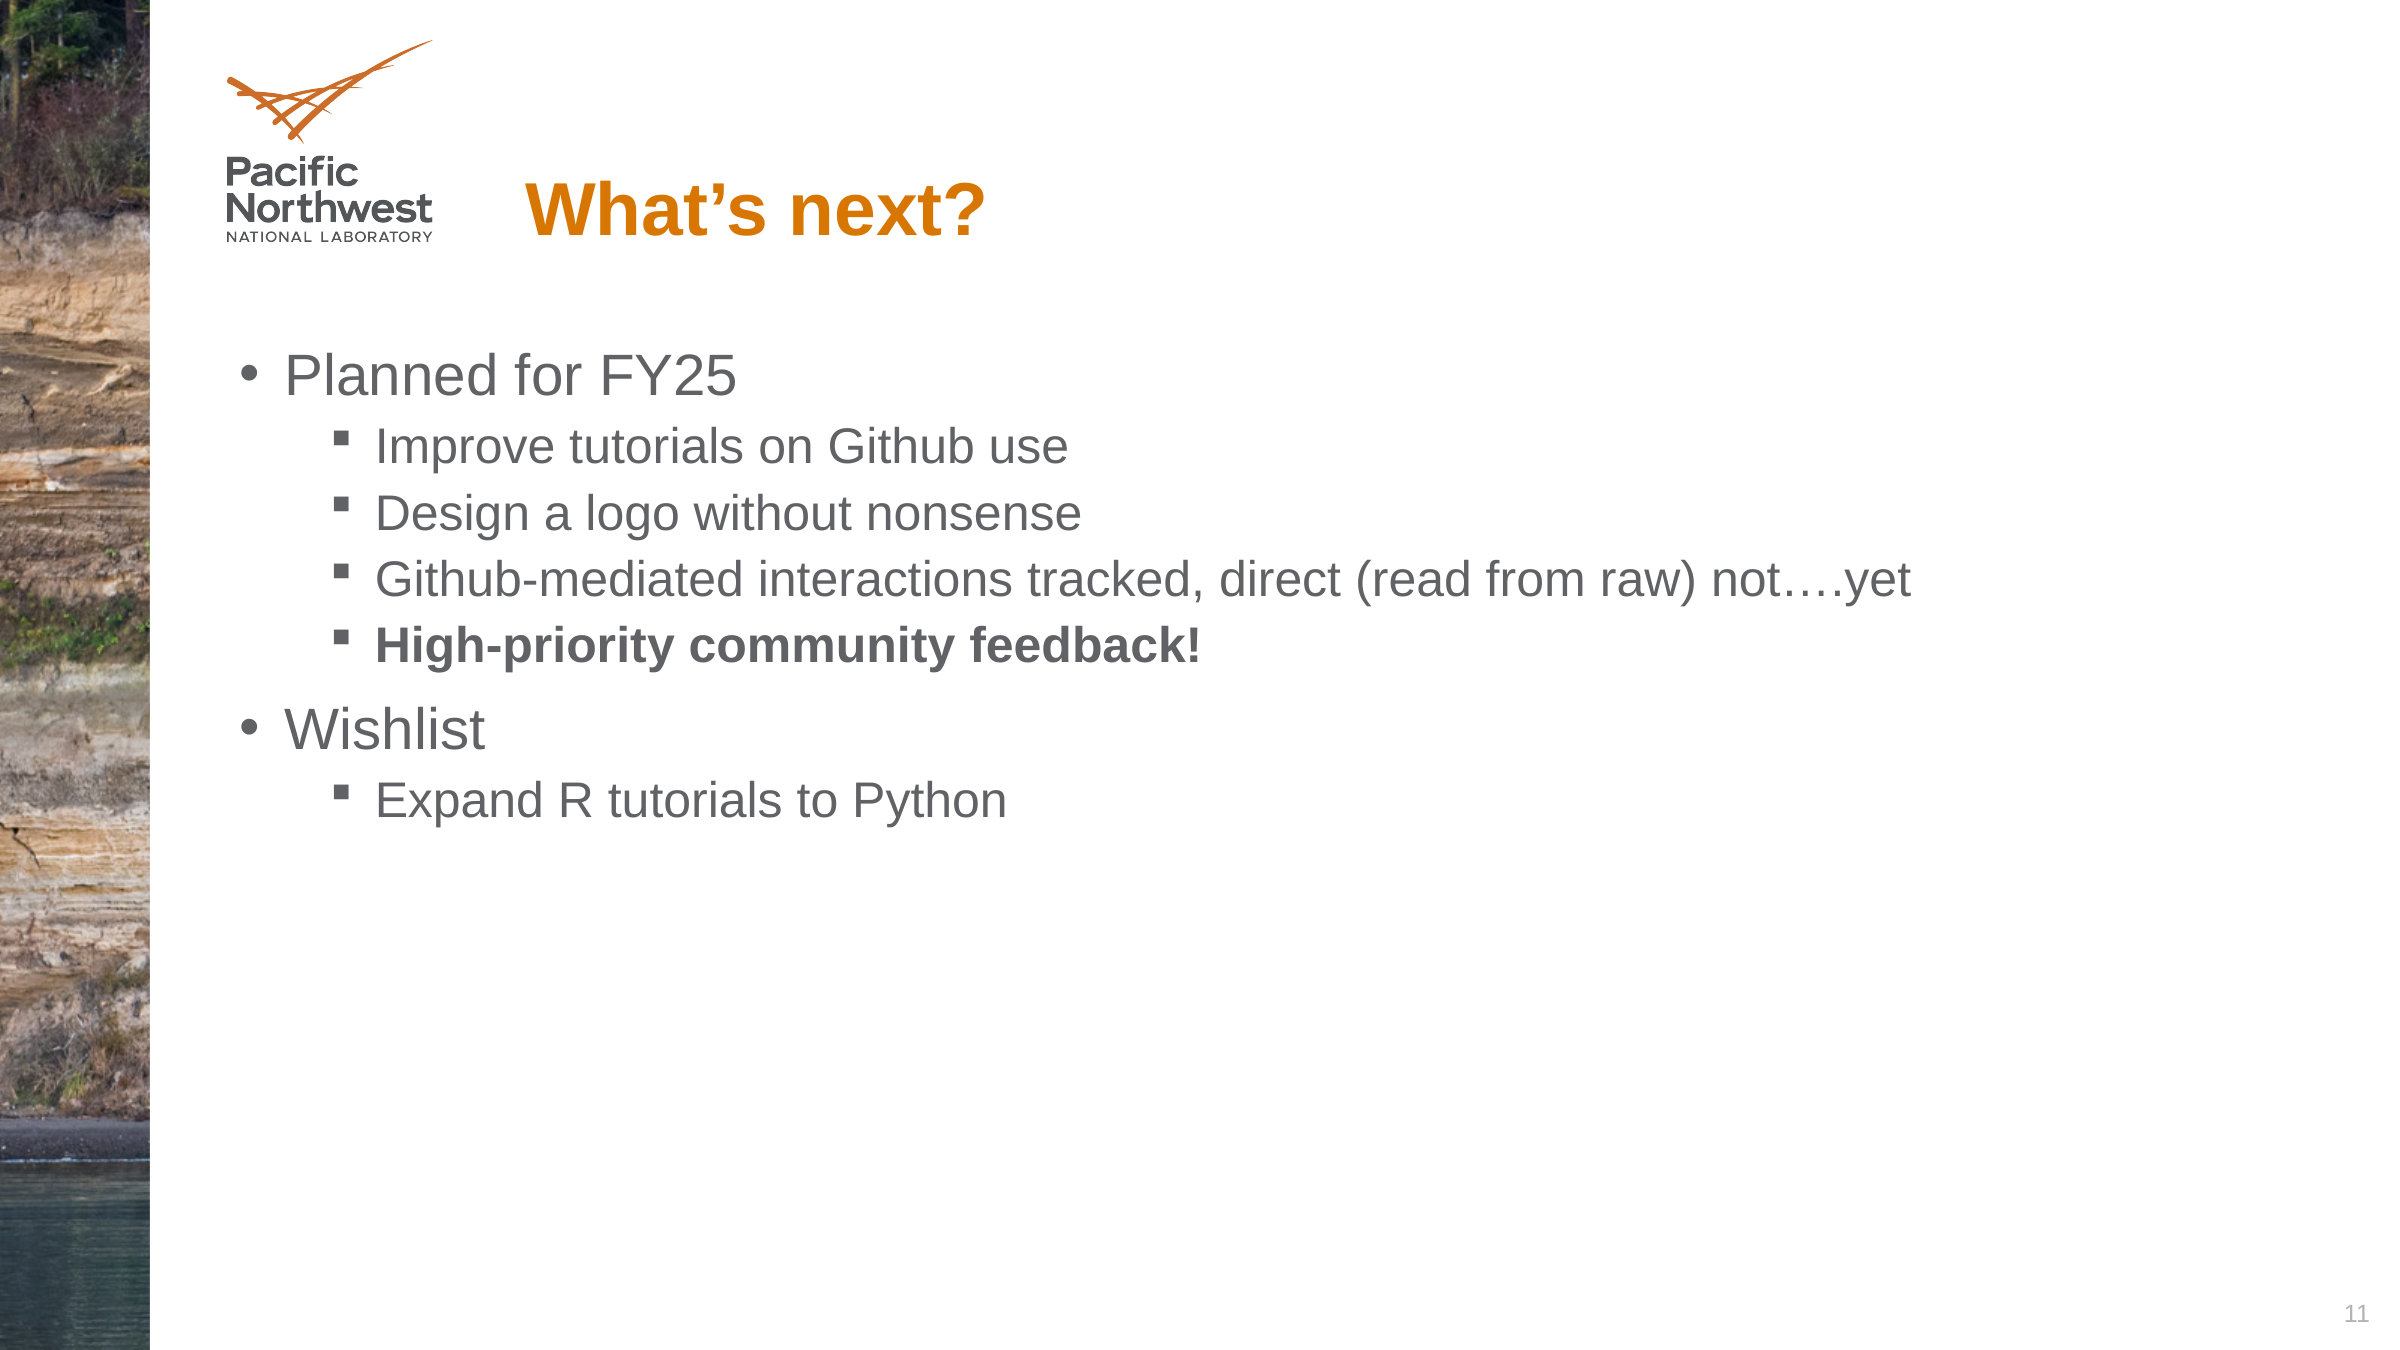

# What’s next?
Planned for FY25
Improve tutorials on Github use
Design a logo without nonsense
Github-mediated interactions tracked, direct (read from raw) not….yet
High-priority community feedback!
Wishlist
Expand R tutorials to Python

11